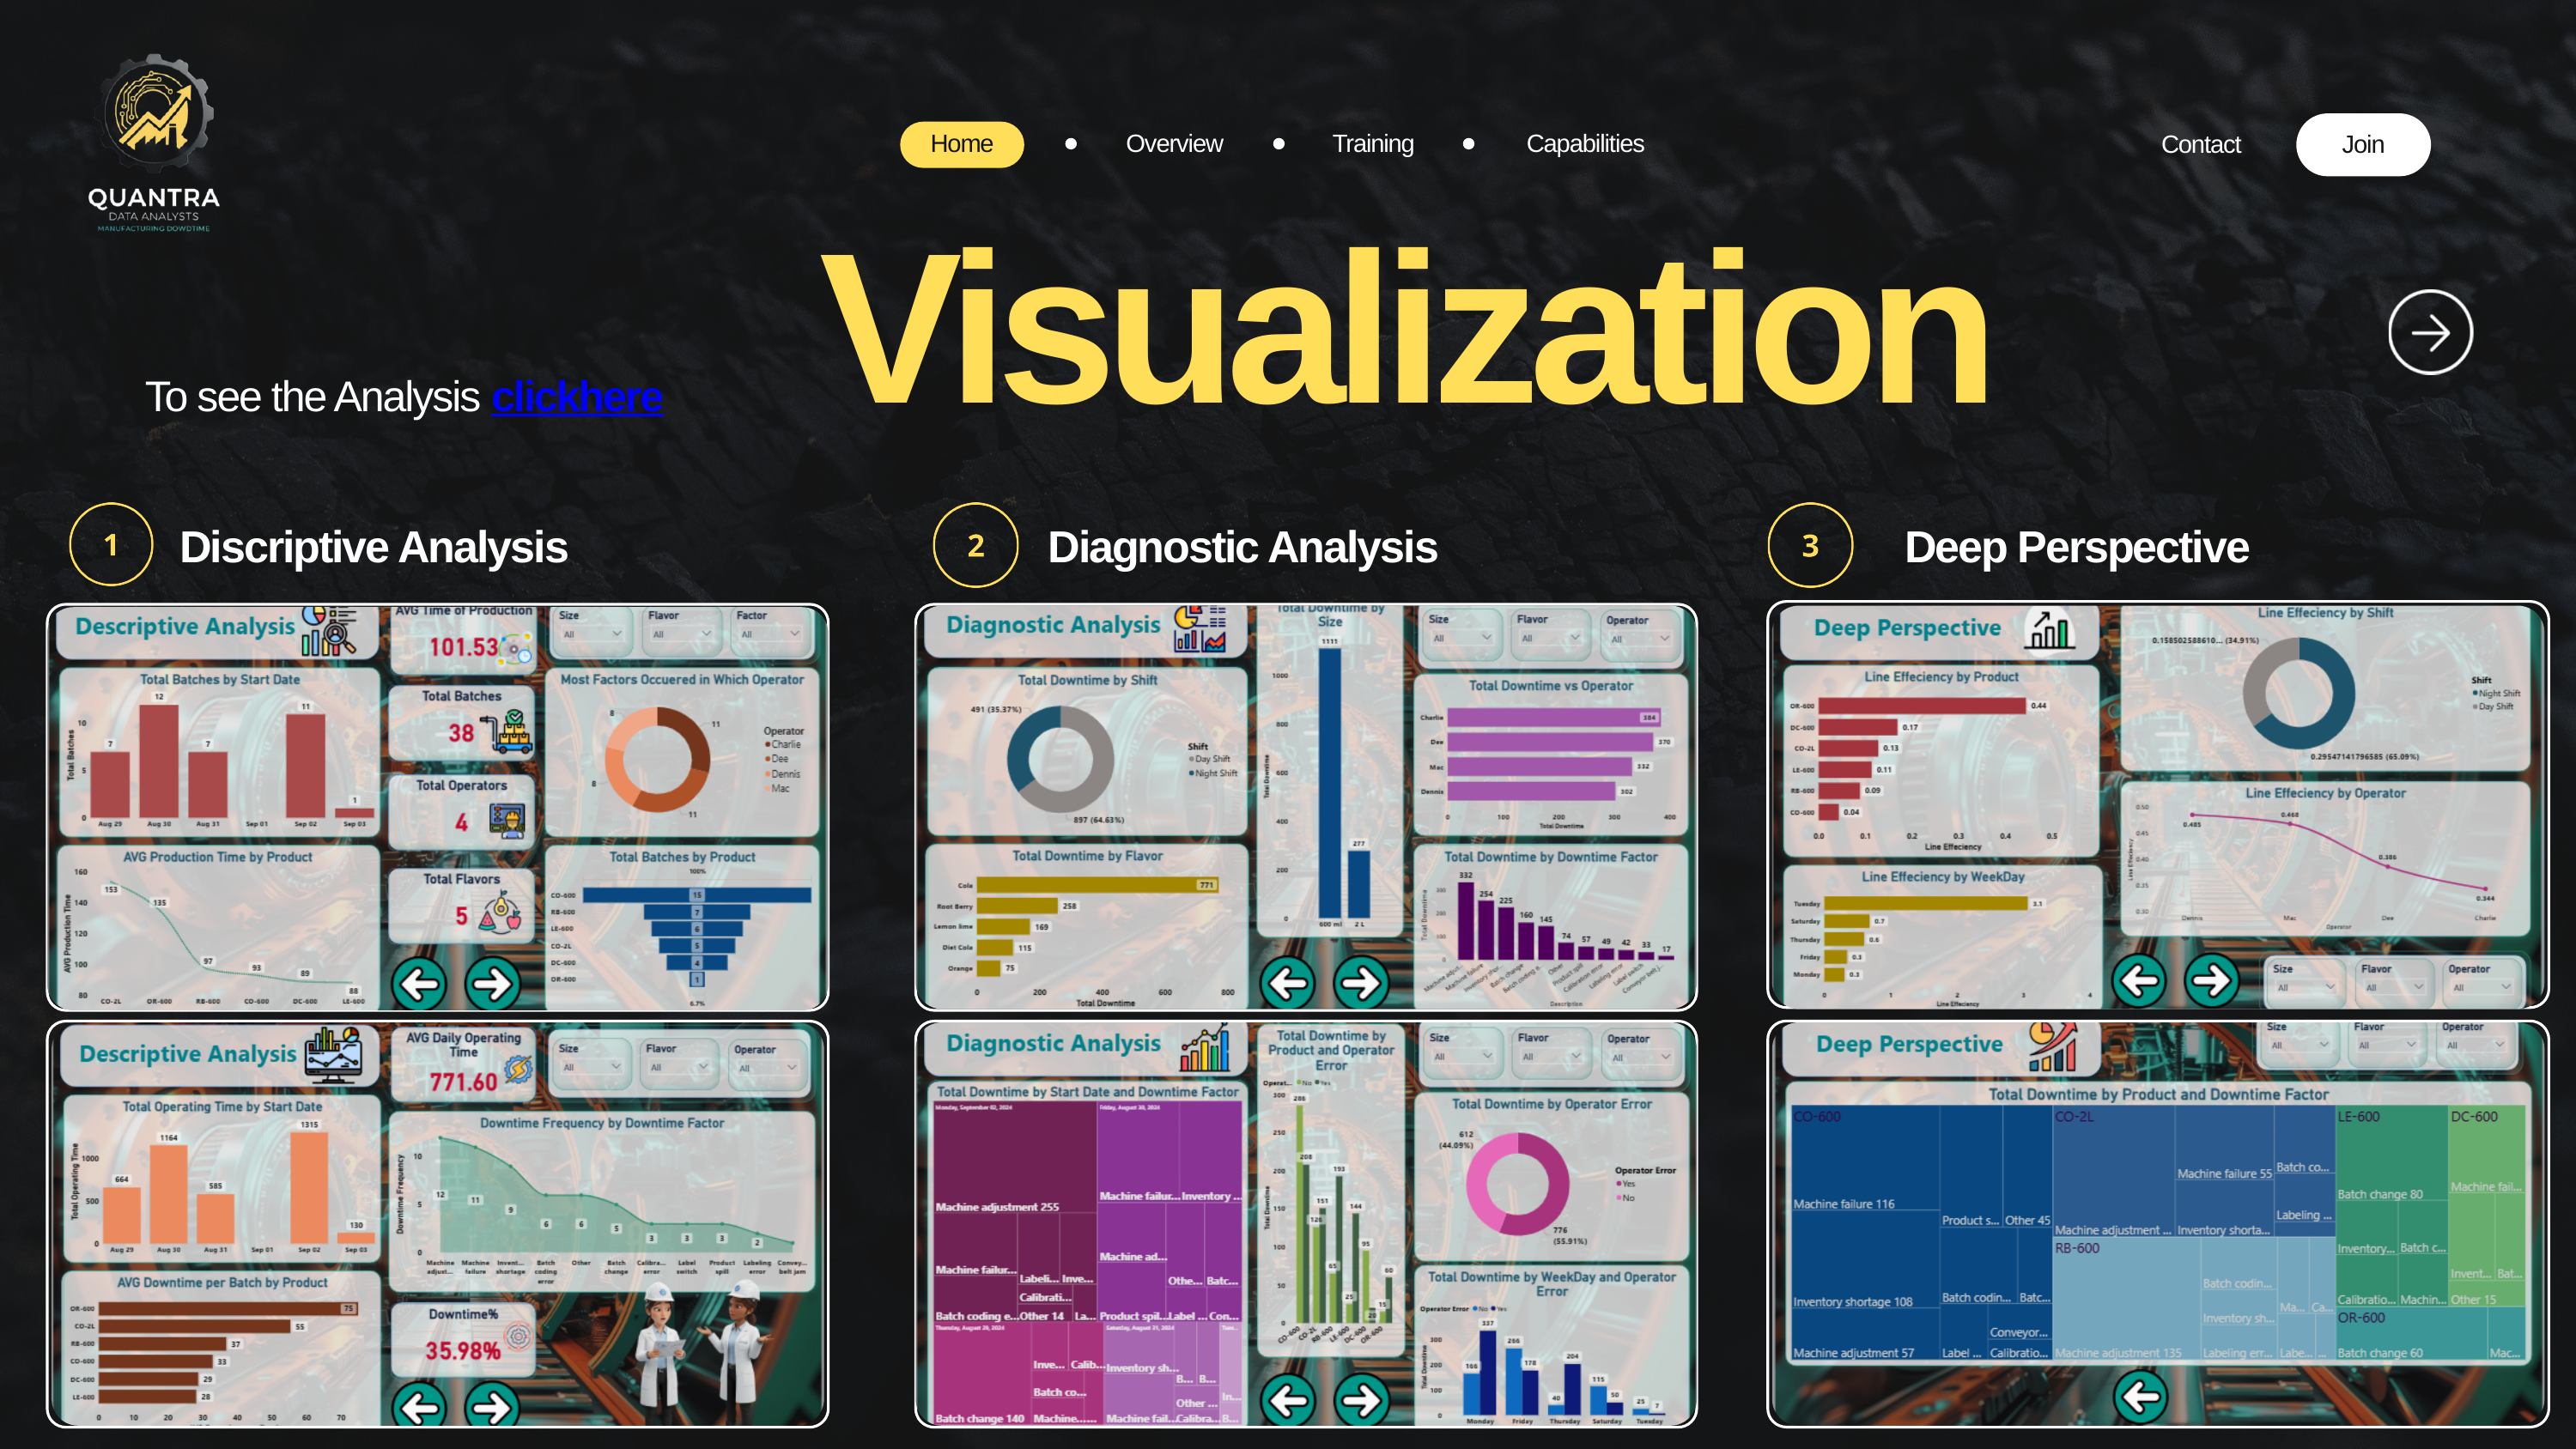

Home
Overview
Training
Capabilities
Contact
Join

Visualization

To see the Analysis clickhere

Discriptive Analysis
Diagnostic Analysis
Deep Perspective